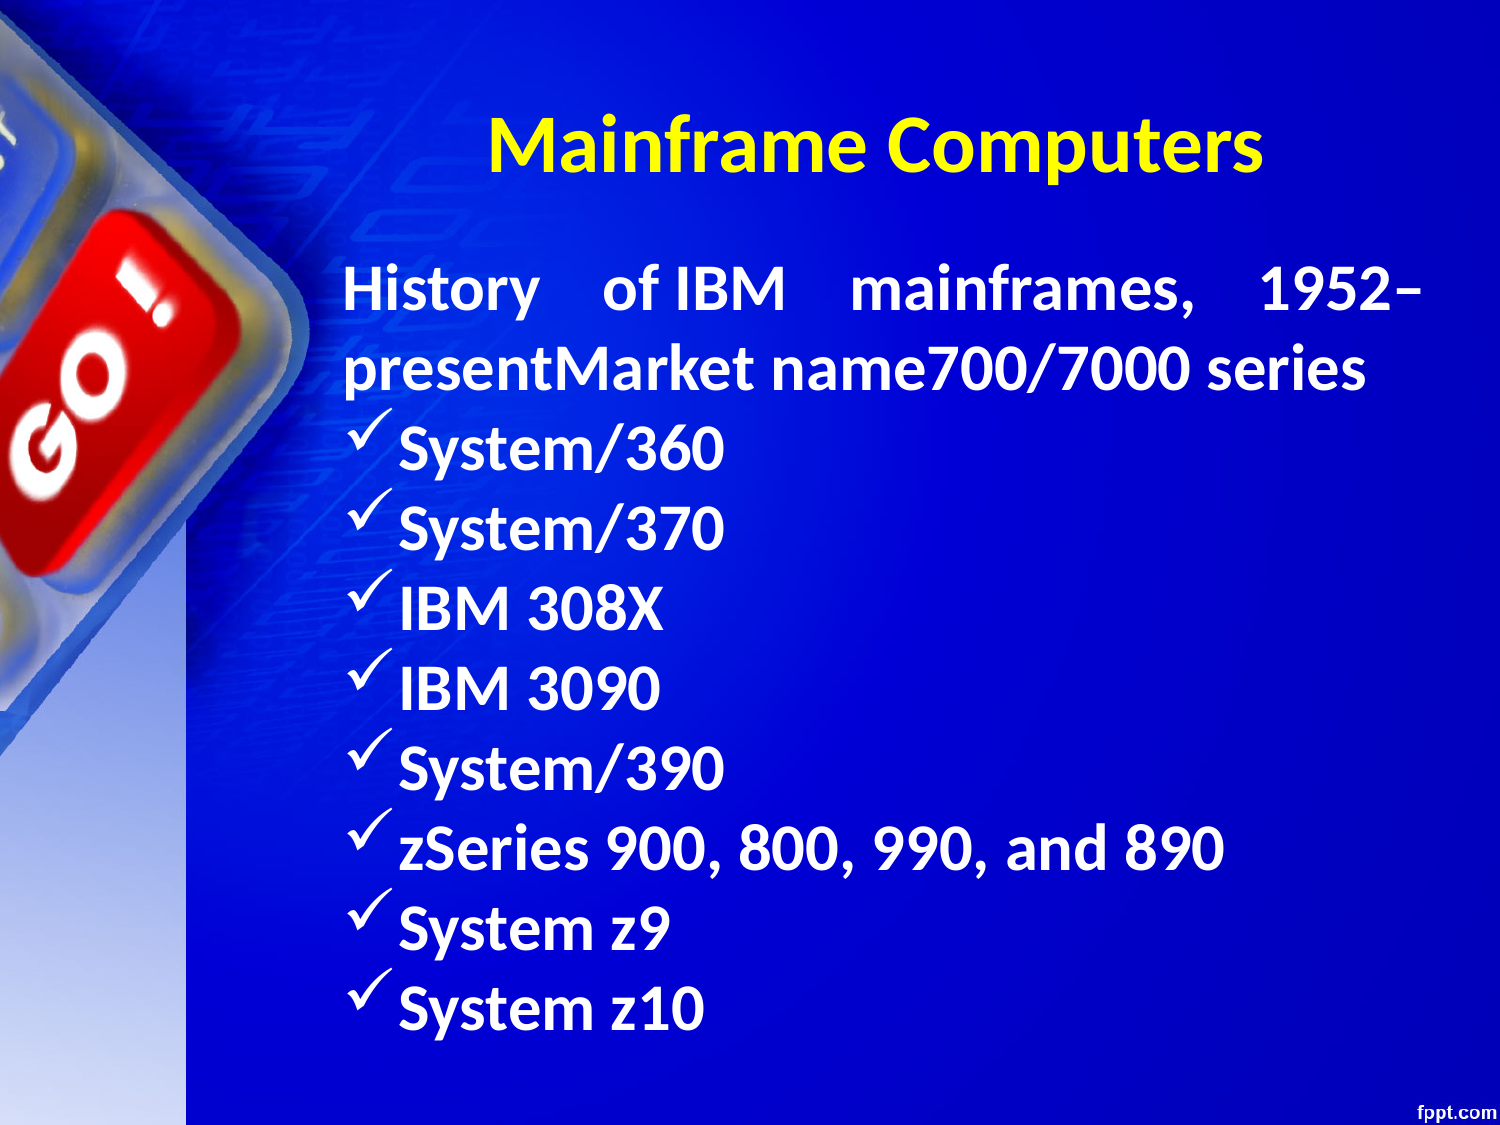

# Mainframe Computers
History of IBM mainframes, 1952–presentMarket name700/7000 series
System/360
System/370
IBM 308X
IBM 3090
System/390
zSeries 900, 800, 990, and 890
System z9
System z10